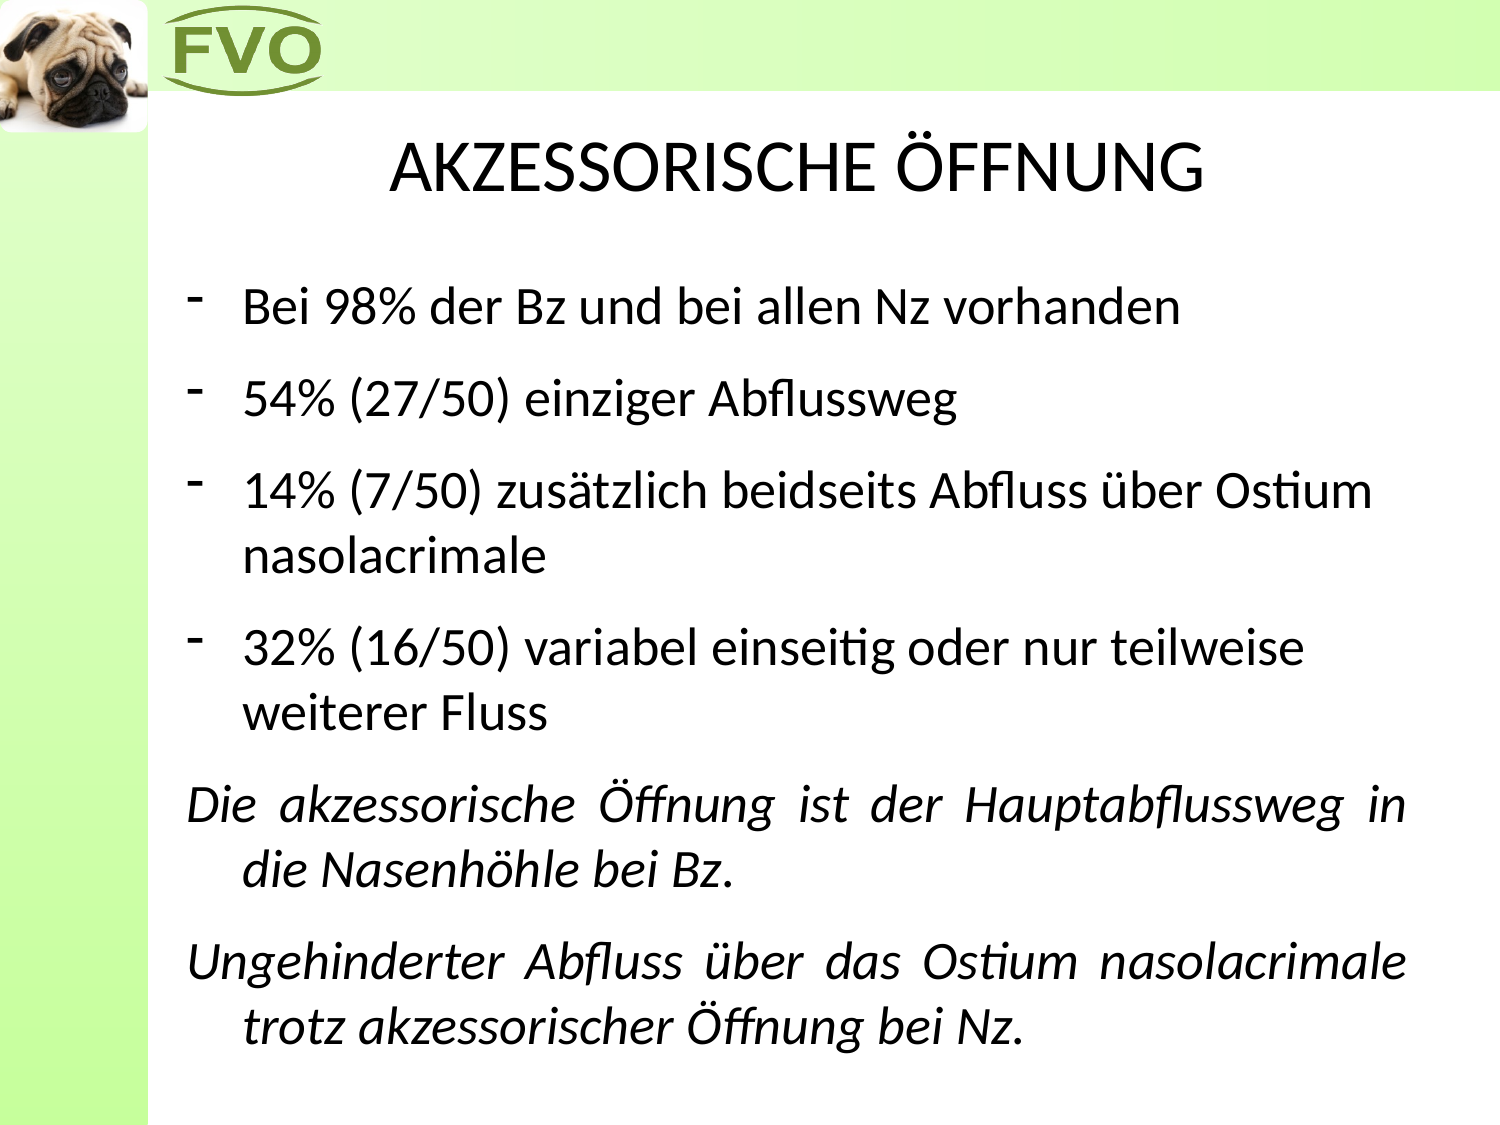

# AKZESSORISCHE ÖFFNUNG
Bei 98% der Bz und bei allen Nz vorhanden
54% (27/50) einziger Abflussweg
14% (7/50) zusätzlich beidseits Abfluss über Ostium nasolacrimale
32% (16/50) variabel einseitig oder nur teilweise weiterer Fluss
Die akzessorische Öffnung ist der Hauptabflussweg in die Nasenhöhle bei Bz.
Ungehinderter Abfluss über das Ostium nasolacrimale trotz akzessorischer Öffnung bei Nz.